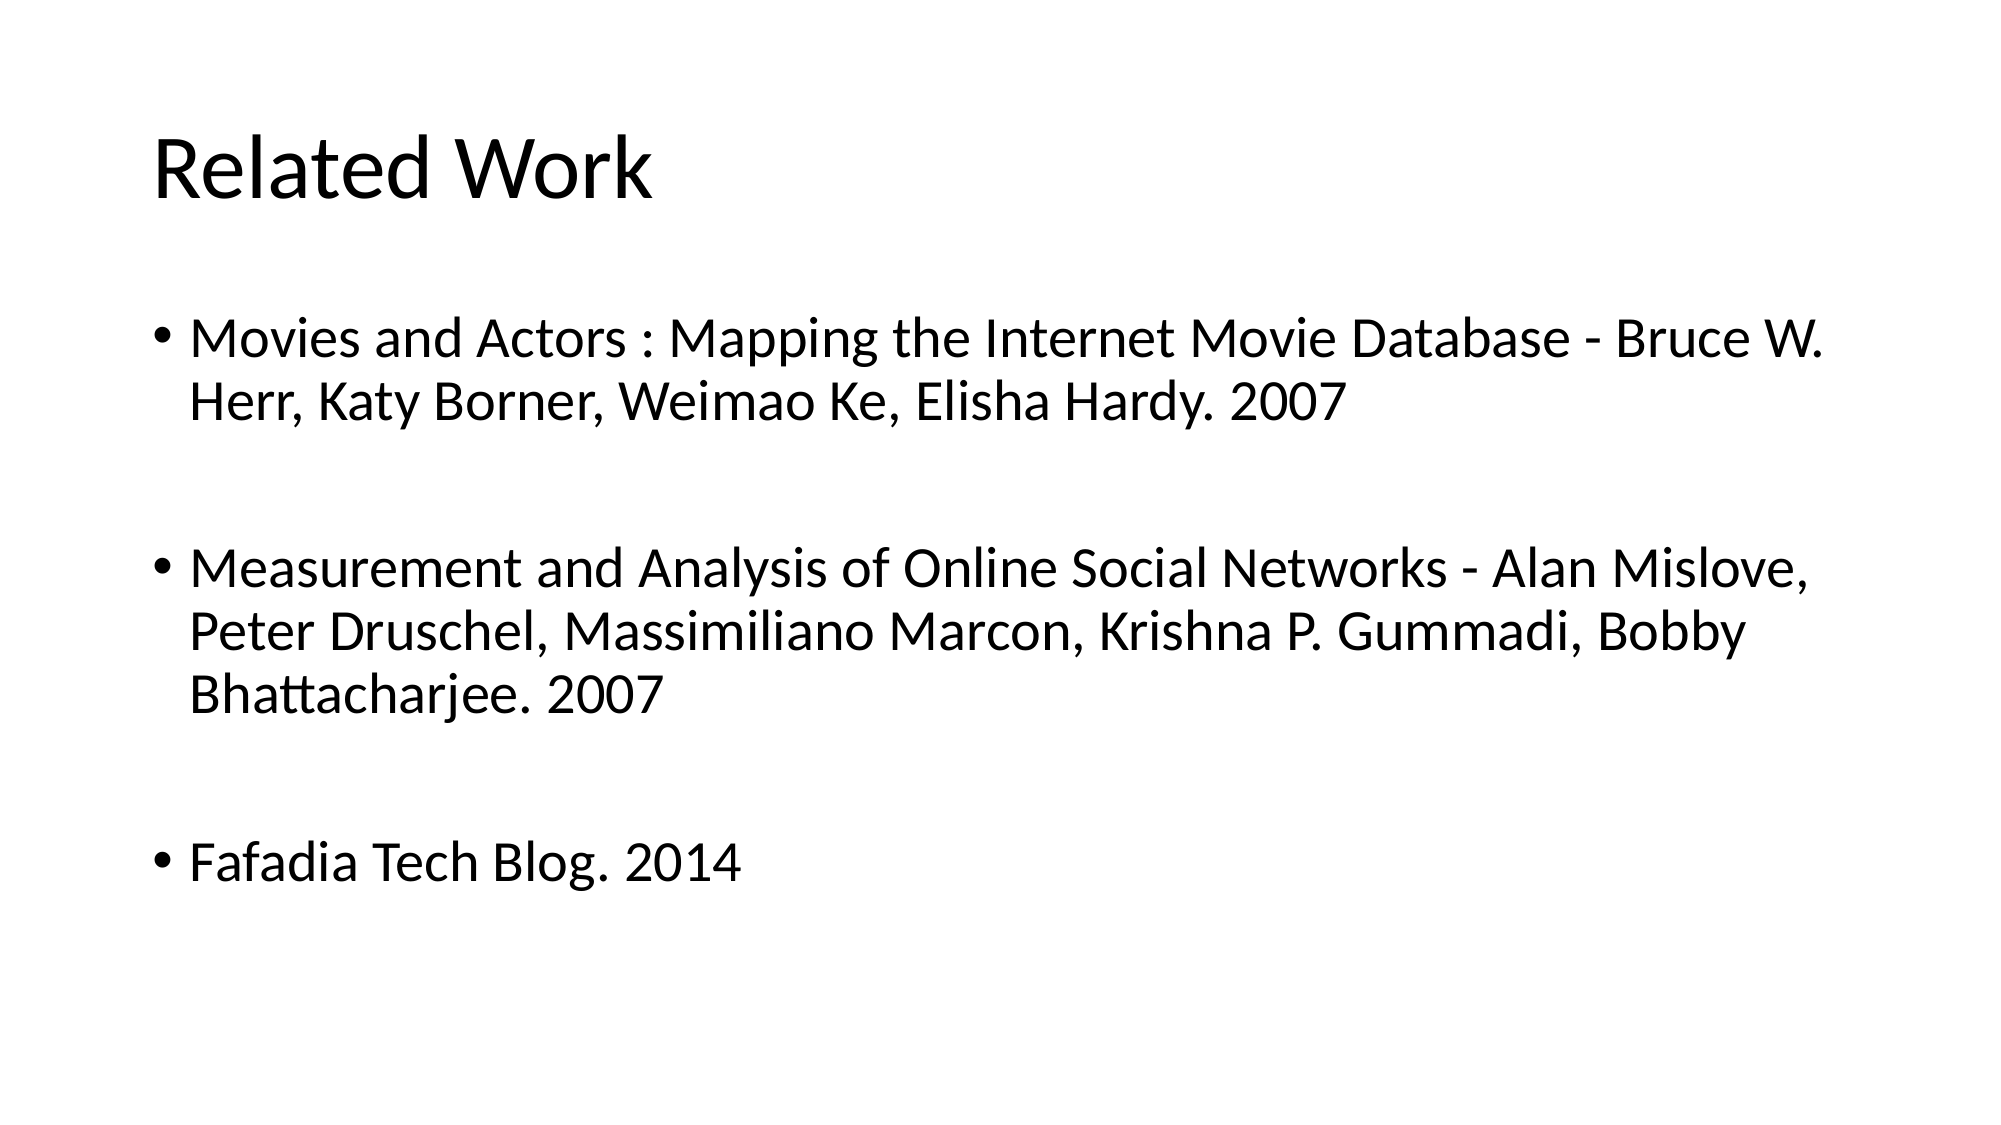

# Related Work
Movies and Actors : Mapping the Internet Movie Database - Bruce W. Herr, Katy Borner, Weimao Ke, Elisha Hardy. 2007

Measurement and Analysis of Online Social Networks - Alan Mislove, Peter Druschel, Massimiliano Marcon, Krishna P. Gummadi, Bobby Bhattacharjee. 2007

Fafadia Tech Blog. 2014